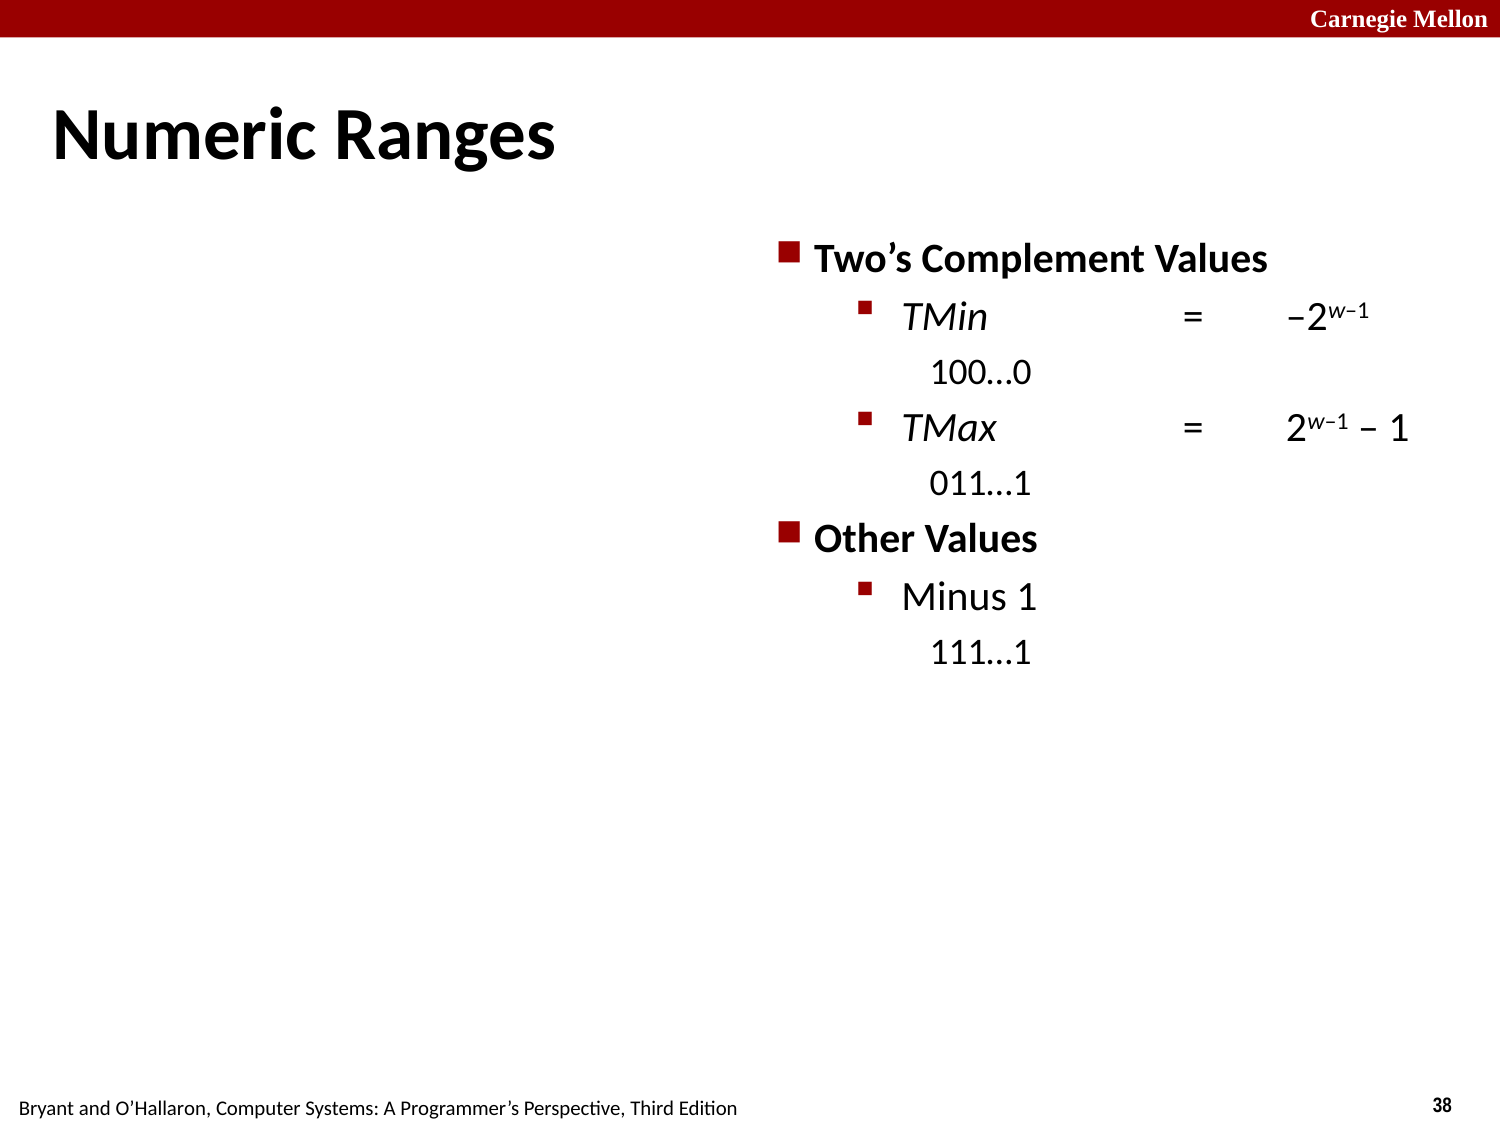

# Numeric Ranges
 Two’s Complement Values
TMin	=	 –2w–1
100…0
TMax 	=	 2w–1 – 1
011…1
 Other Values
Minus 1
111…1